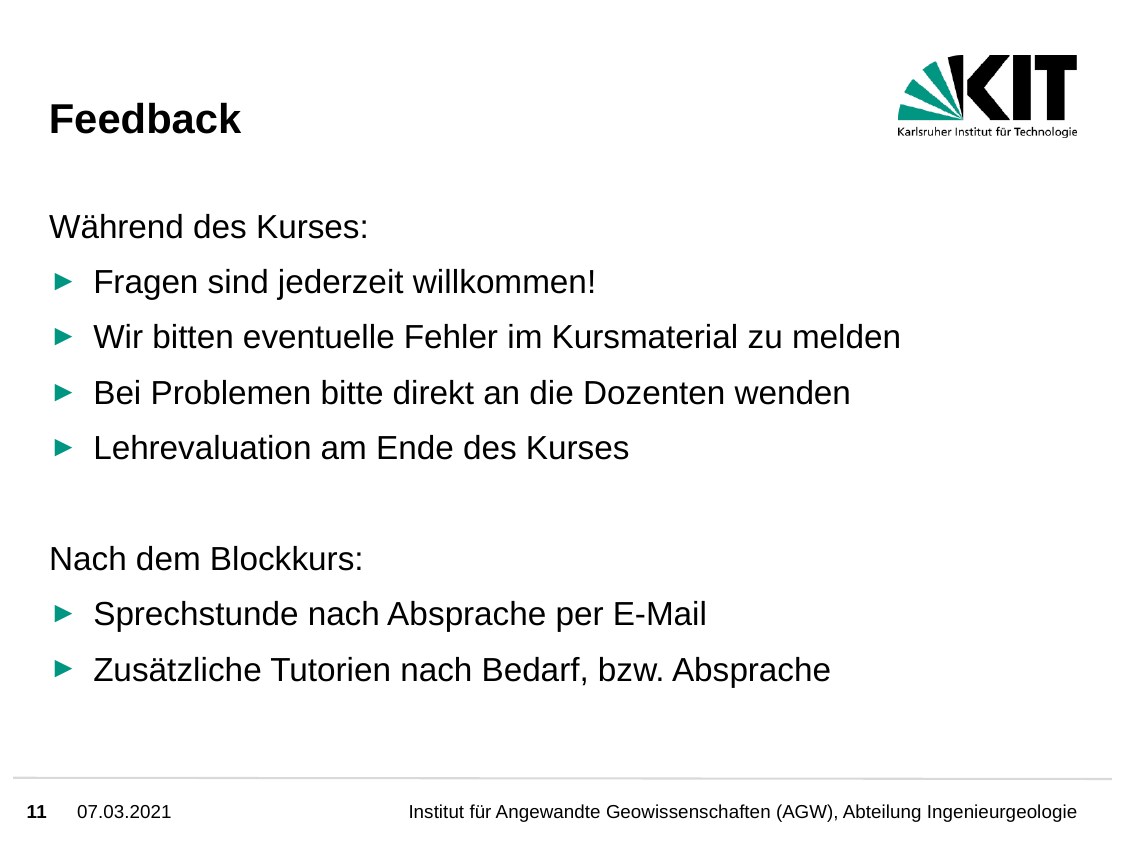

# Feedback
Während des Kurses:
Fragen sind jederzeit willkommen!
Wir bitten eventuelle Fehler im Kursmaterial zu melden
Bei Problemen bitte direkt an die Dozenten wenden
Lehrevaluation am Ende des Kurses

Nach dem Blockkurs:
Sprechstunde nach Absprache per E-Mail
Zusätzliche Tutorien nach Bedarf, bzw. Absprache

11
07.03.2021